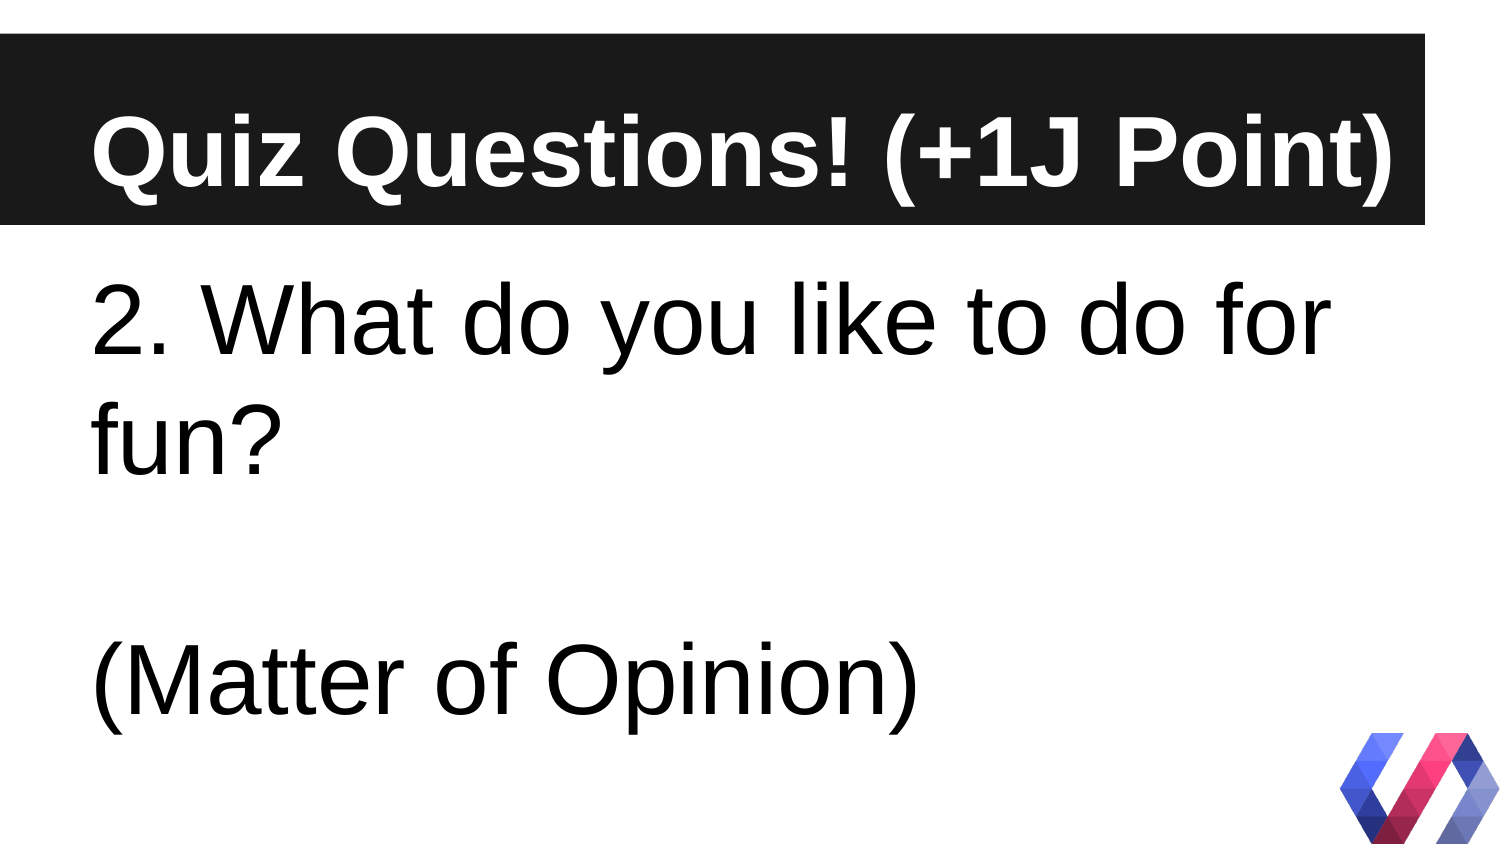

# Quiz Questions! (+1J Point)
2. What do you like to do for fun?
(Matter of Opinion)